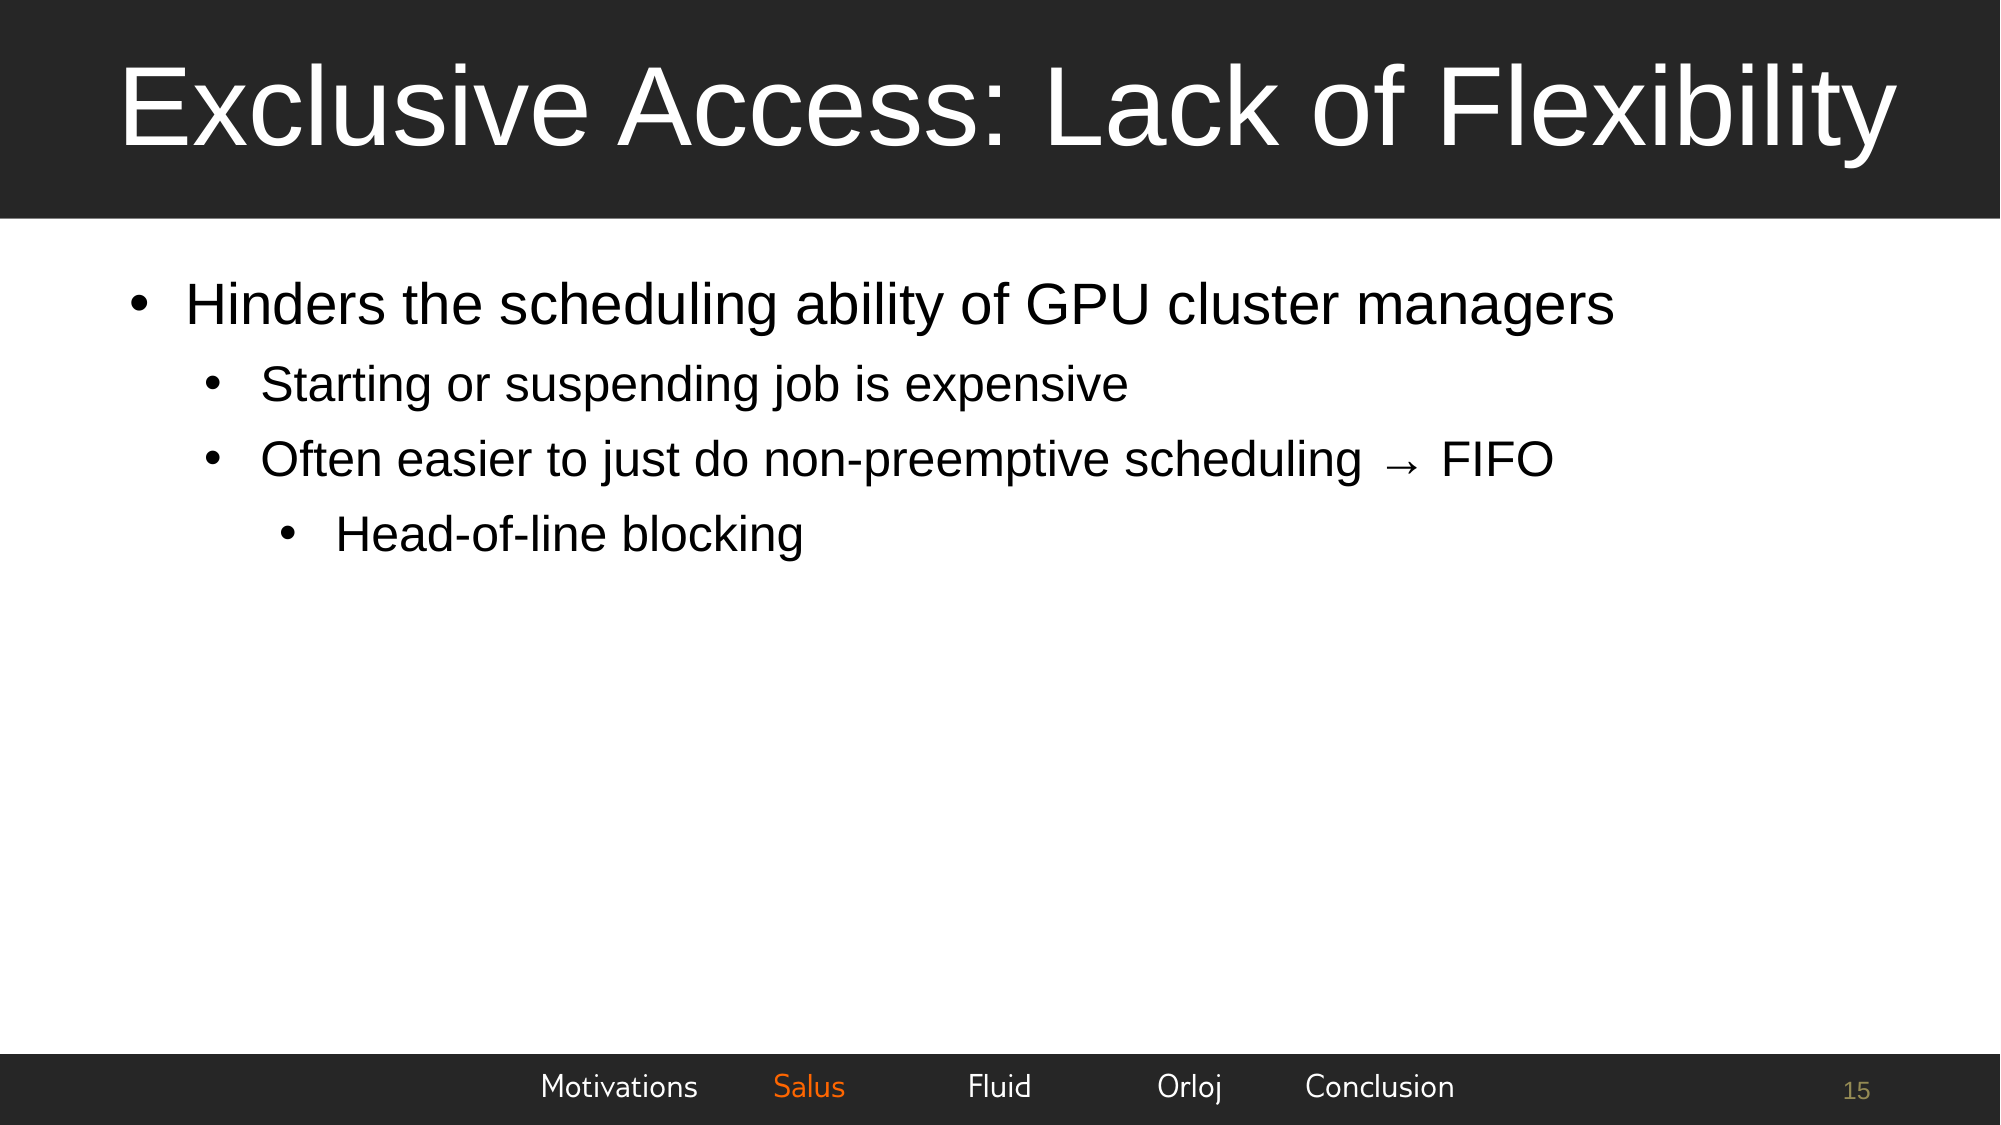

# Exclusive Access: Lack of Flexibility
Hinders the scheduling ability of GPU cluster managers
Starting or suspending job is expensive
Often easier to just do non-preemptive scheduling → FIFO
Head-of-line blocking

| Motivations | Salus | Fluid | Orloj | Conclusion |
| --- | --- | --- | --- | --- |
15